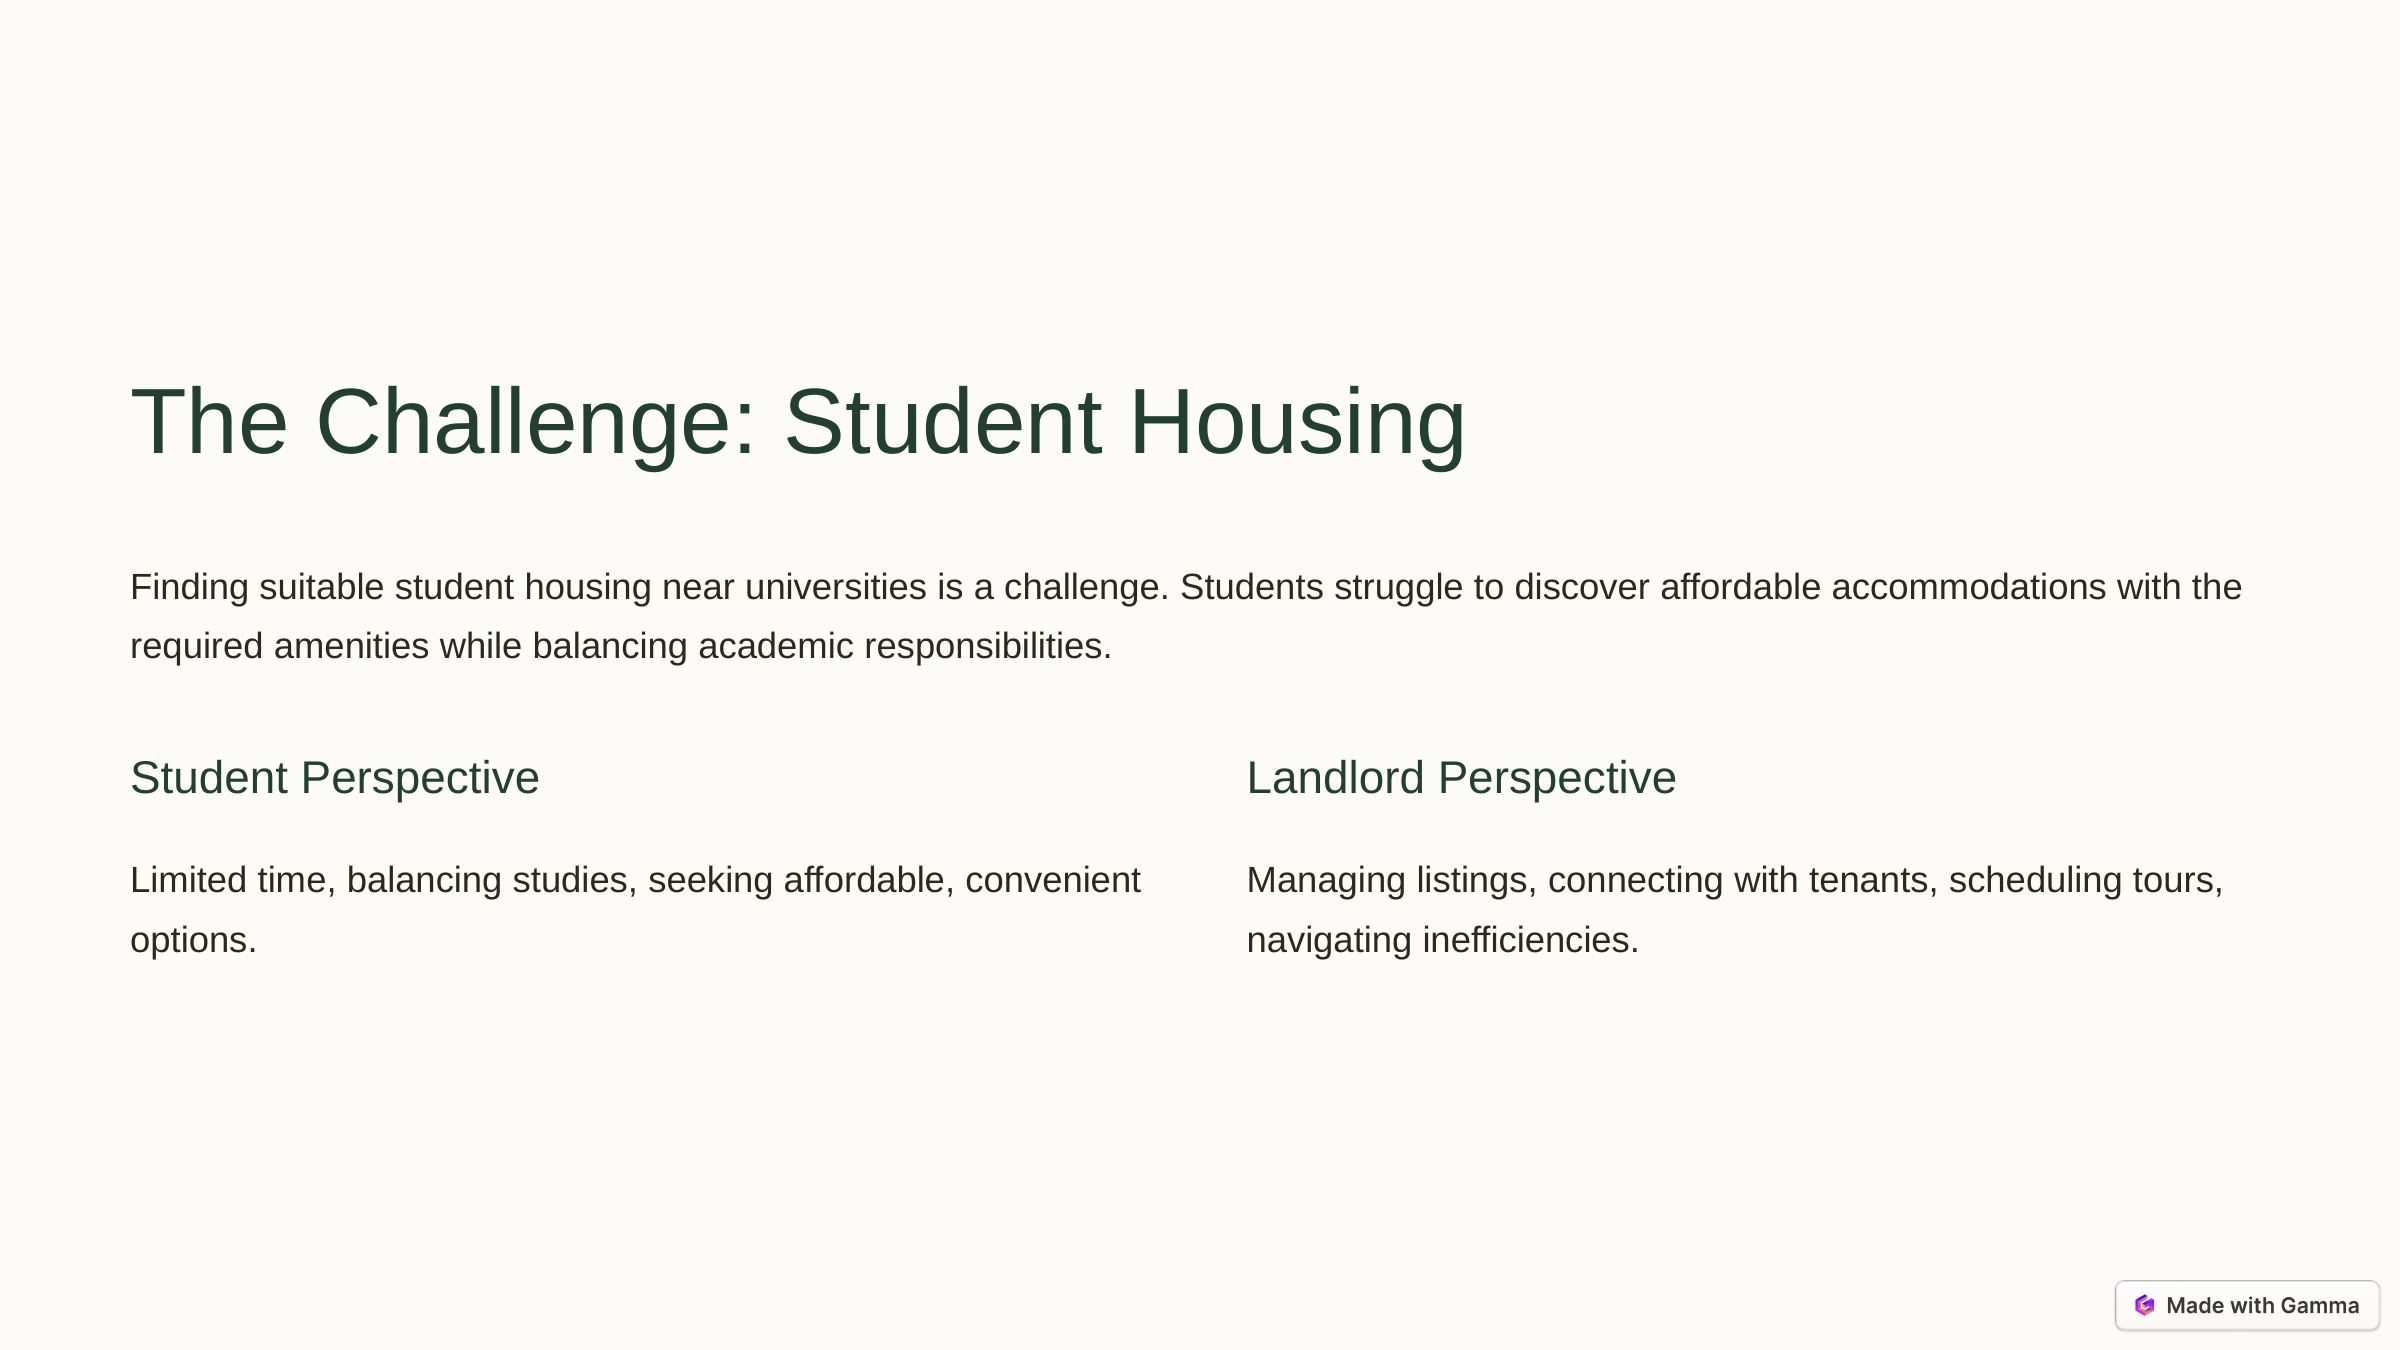

The Challenge: Student Housing
Finding suitable student housing near universities is a challenge. Students struggle to discover affordable accommodations with the required amenities while balancing academic responsibilities.
Student Perspective
Landlord Perspective
Limited time, balancing studies, seeking affordable, convenient options.
Managing listings, connecting with tenants, scheduling tours, navigating inefficiencies.